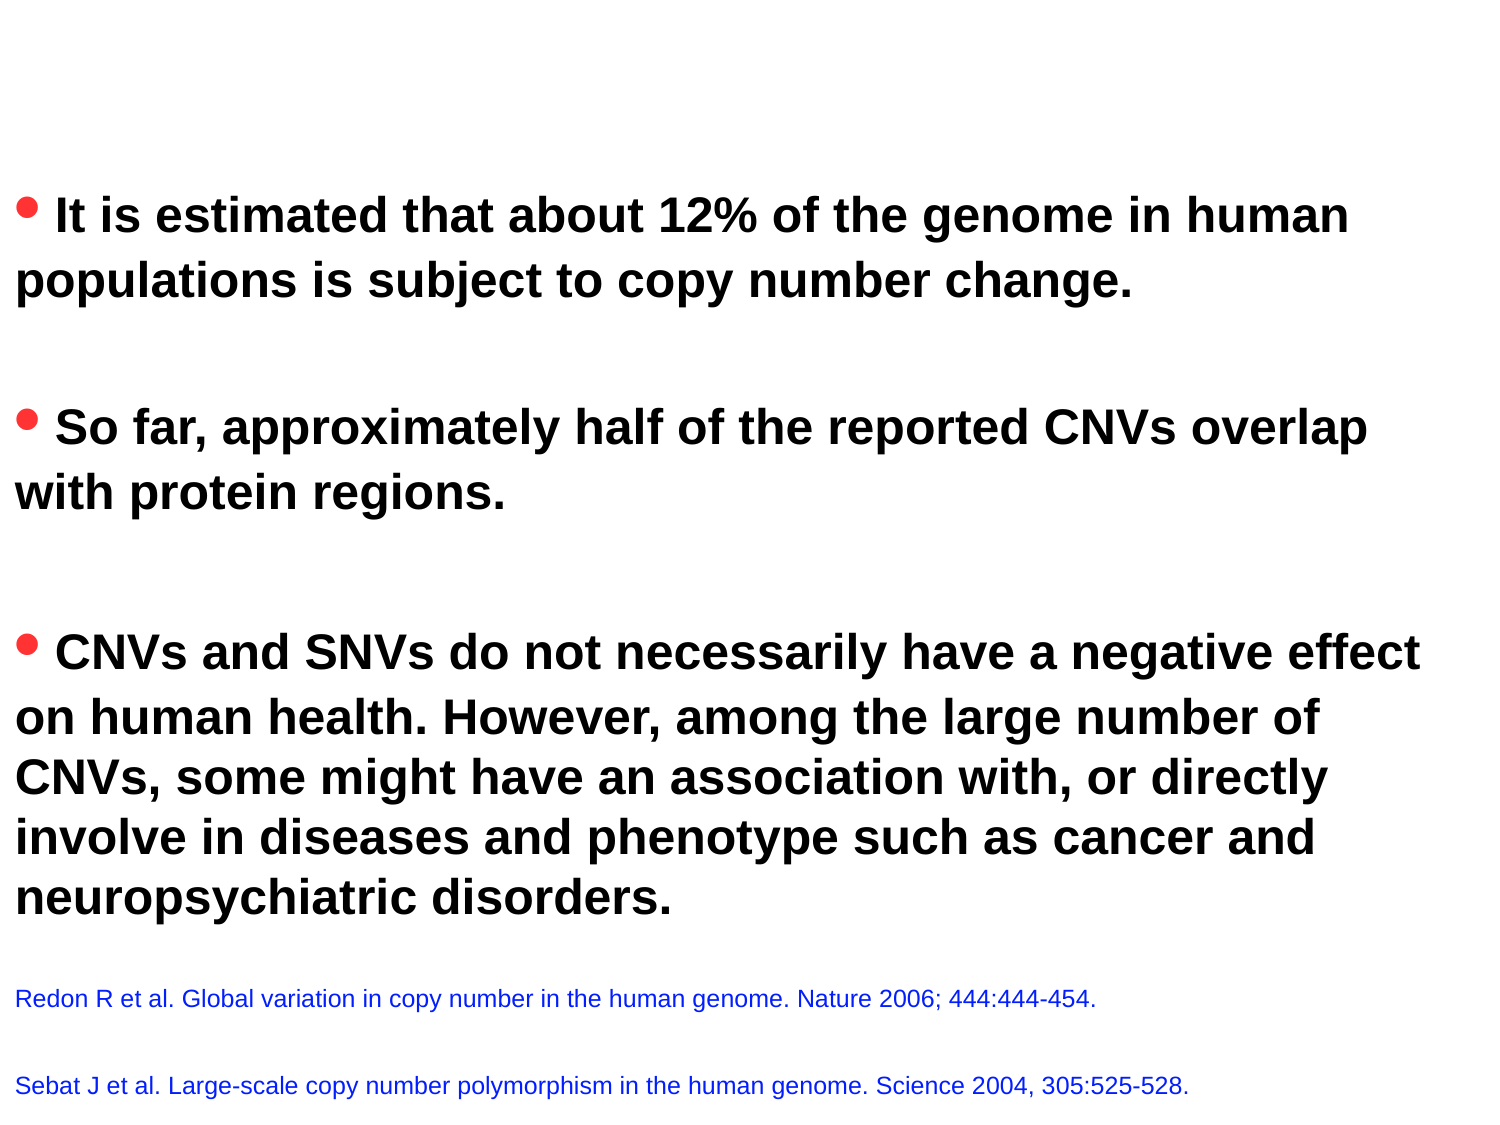

• It is estimated that about 12% of the genome in human populations is subject to copy number change.
• So far, approximately half of the reported CNVs overlap with protein regions.
• CNVs and SNVs do not necessarily have a negative effect on human health. However, among the large number of CNVs, some might have an association with, or directly involve in diseases and phenotype such as cancer and neuropsychiatric disorders.
Redon R et al. Global variation in copy number in the human genome. Nature 2006; 444:444-454.
Sebat J et al. Large-scale copy number polymorphism in the human genome. Science 2004, 305:525-528.